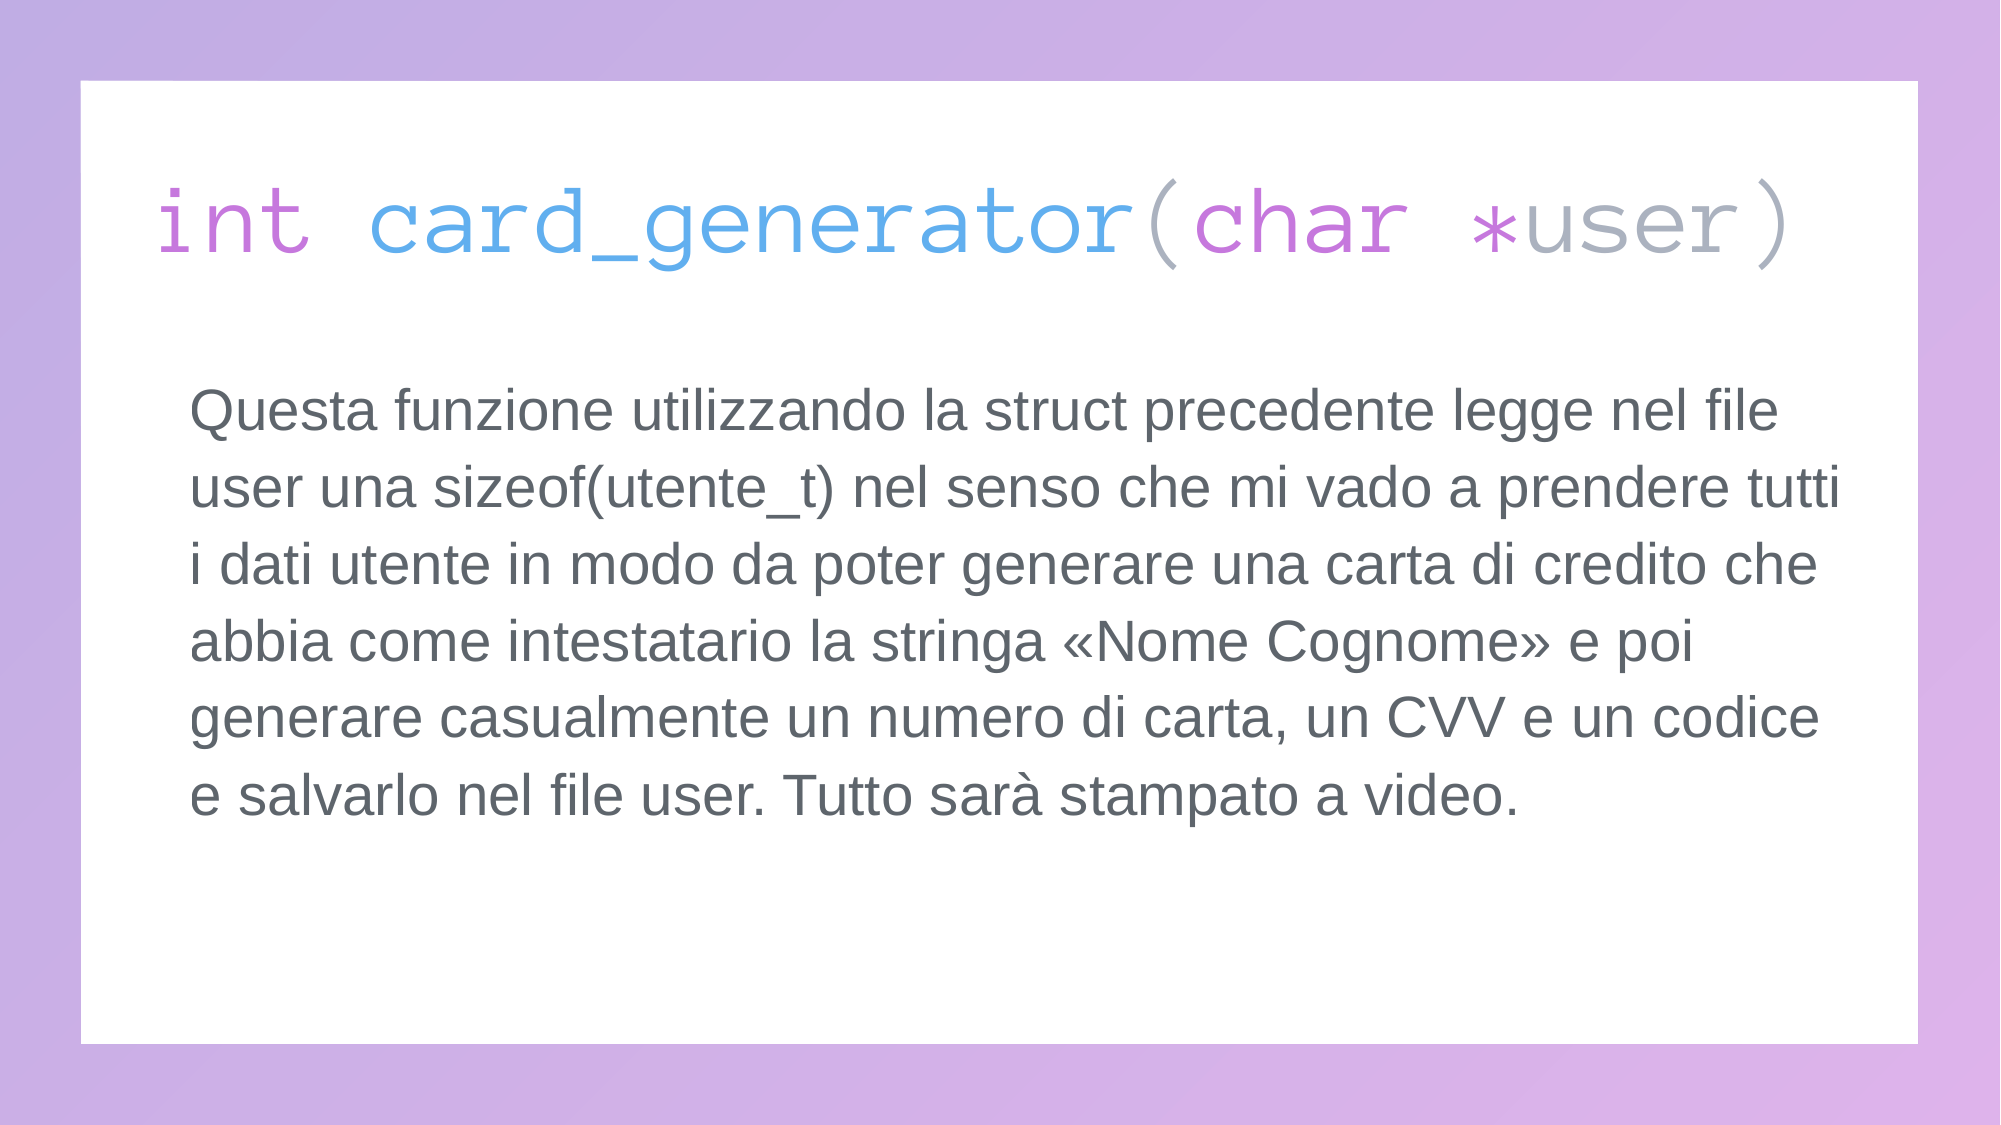

# int card_generator(char *user)
Questa funzione utilizzando la struct precedente legge nel file user una sizeof(utente_t) nel senso che mi vado a prendere tutti i dati utente in modo da poter generare una carta di credito che abbia come intestatario la stringa «Nome Cognome» e poi generare casualmente un numero di carta, un CVV e un codice e salvarlo nel file user. Tutto sarà stampato a video.